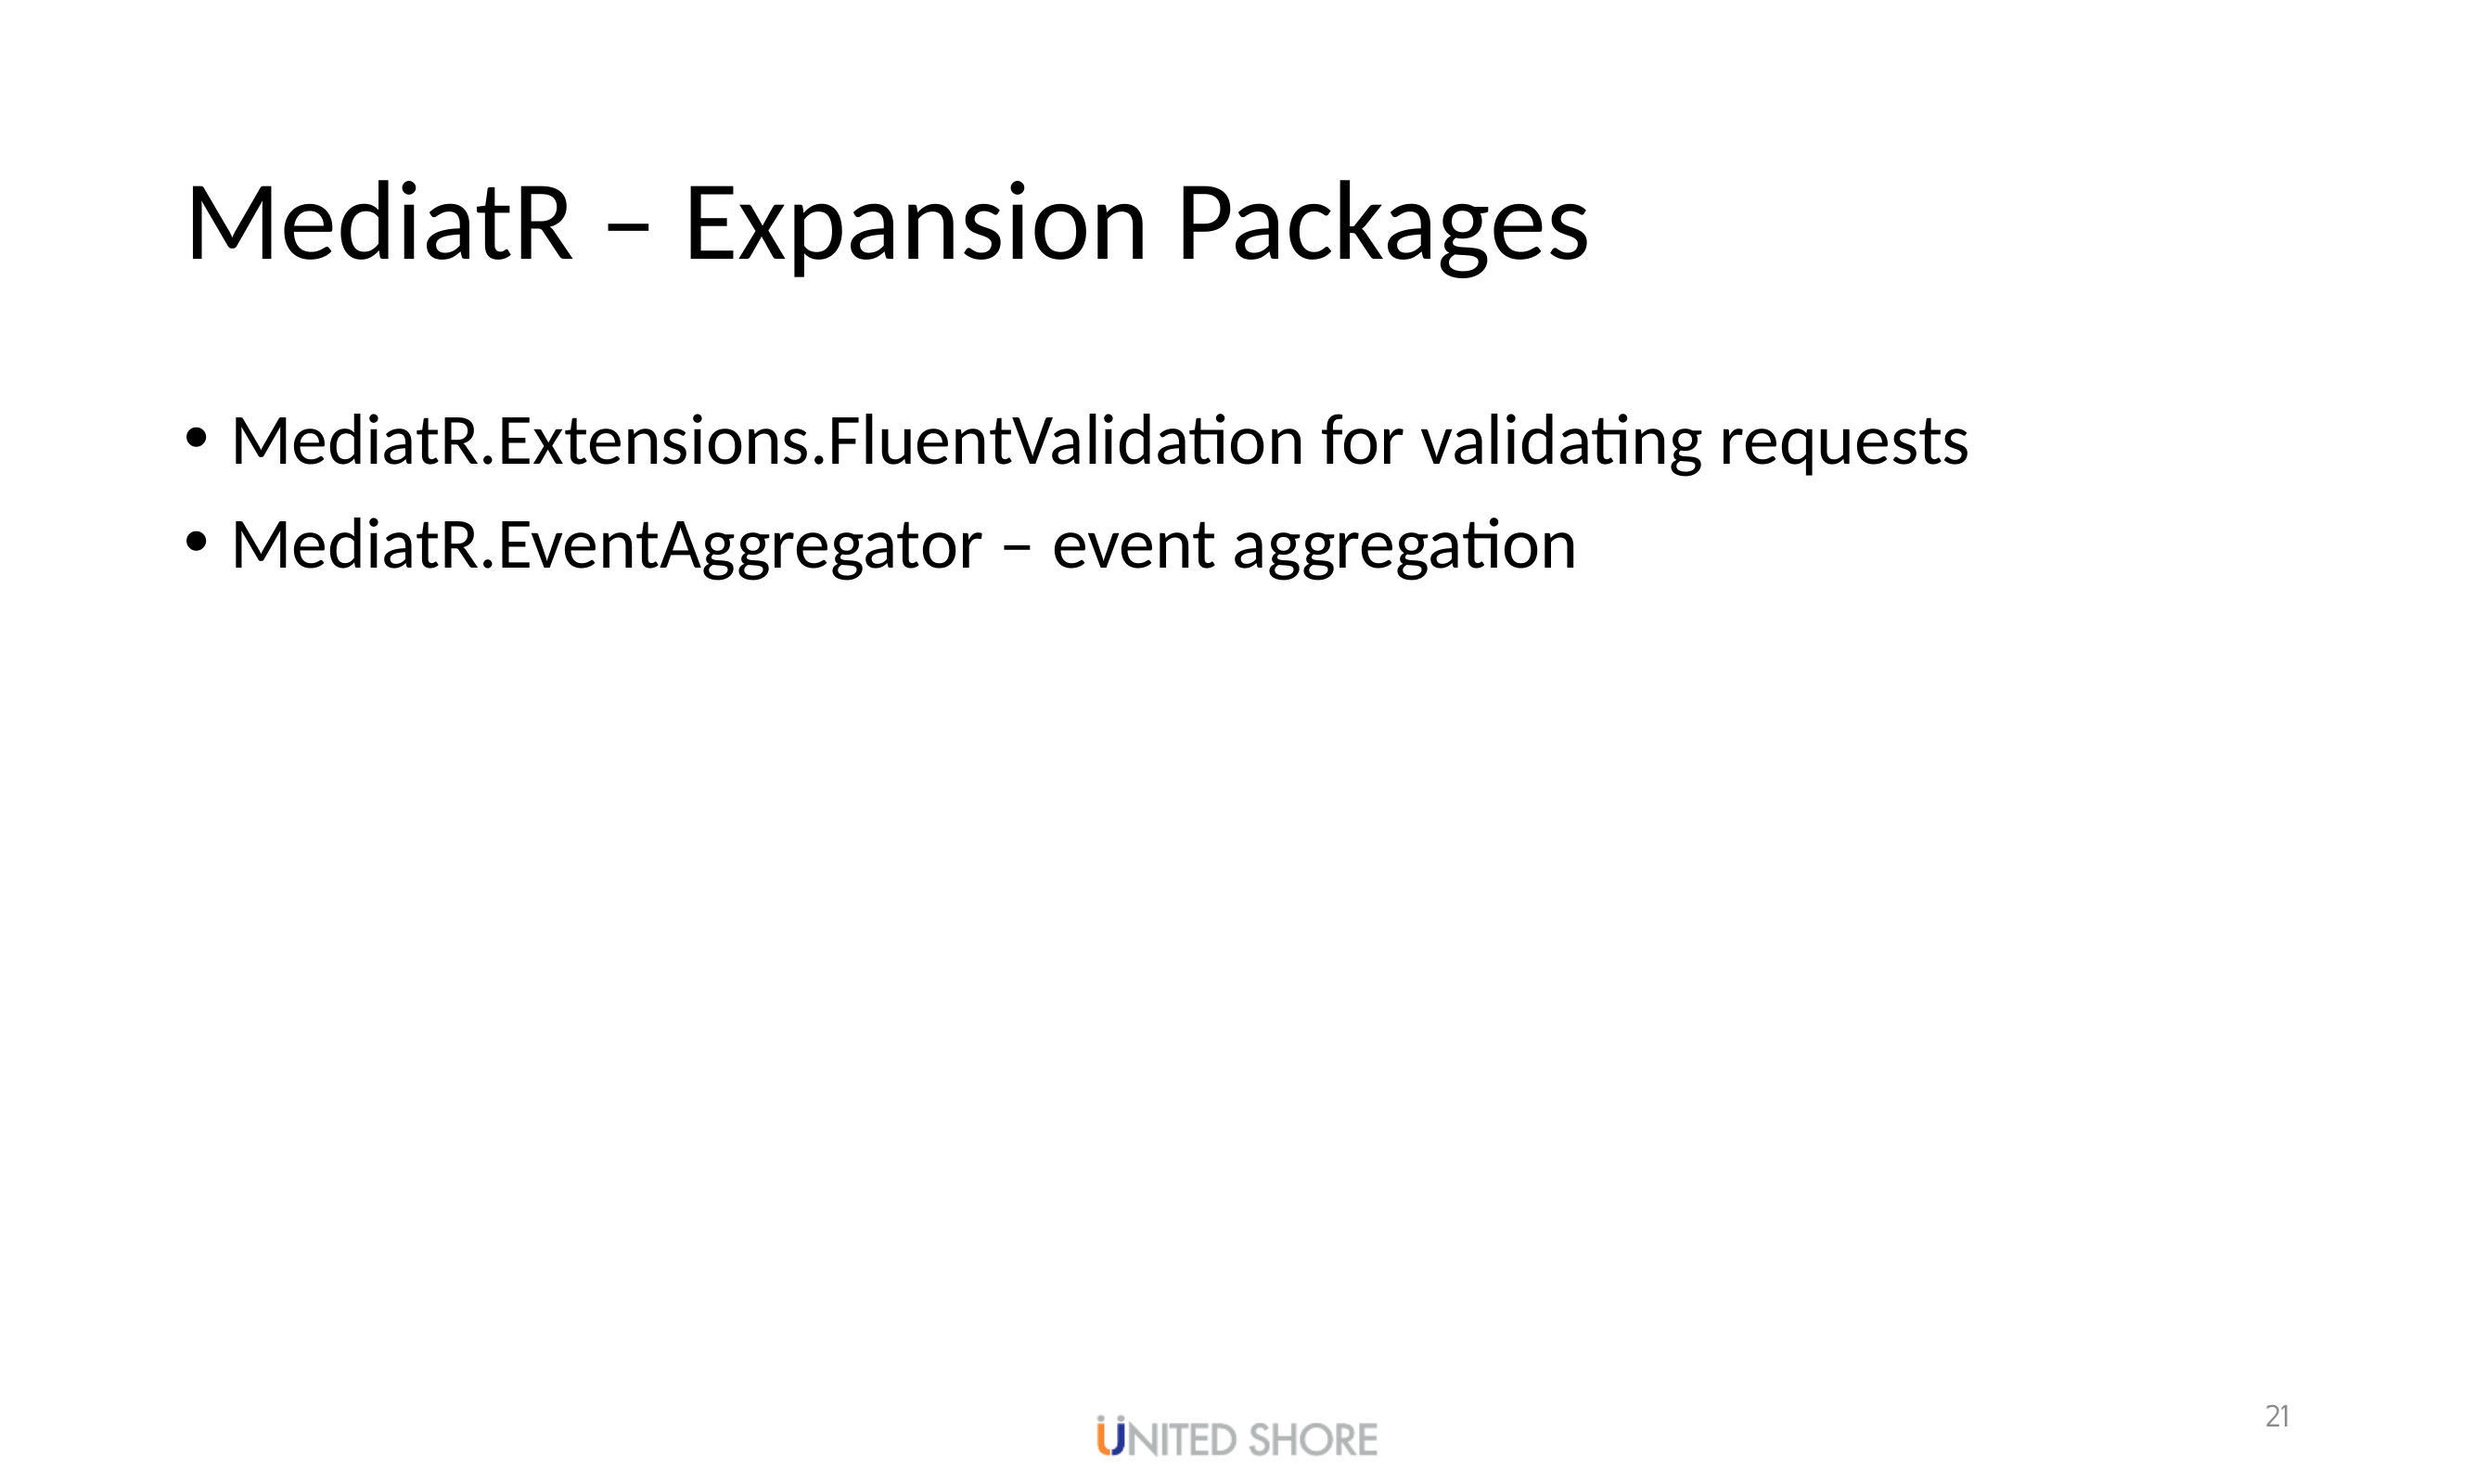

# MediatR – Expansion Packages
MediatR.Extensions.FluentValidation for validating requests
MediatR.EventAggregator – event aggregation

21